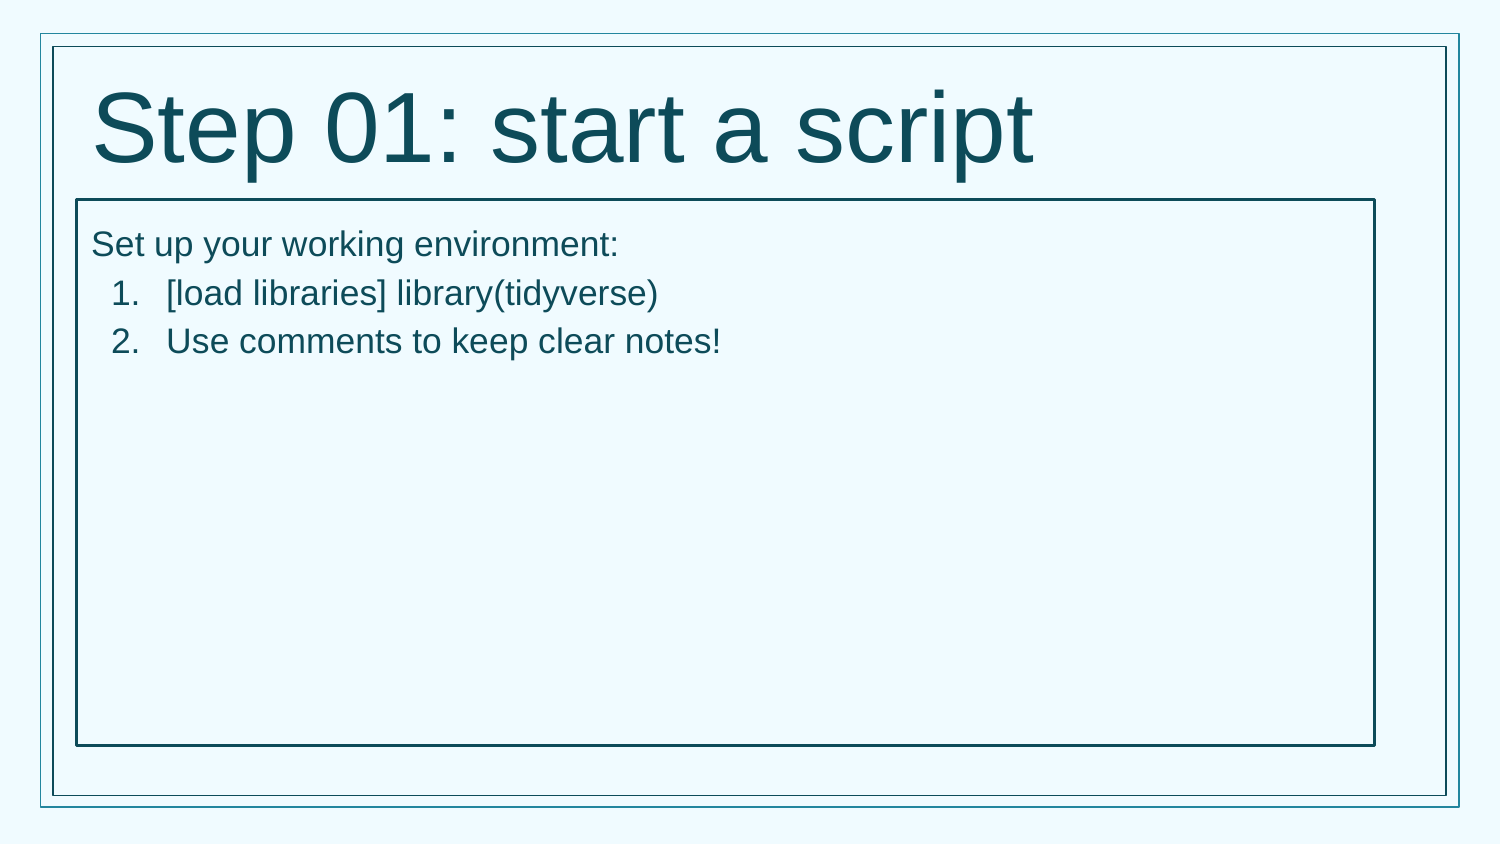

Step 01: start a script
Set up your working environment:
[load libraries] library(tidyverse)
Use comments to keep clear notes!